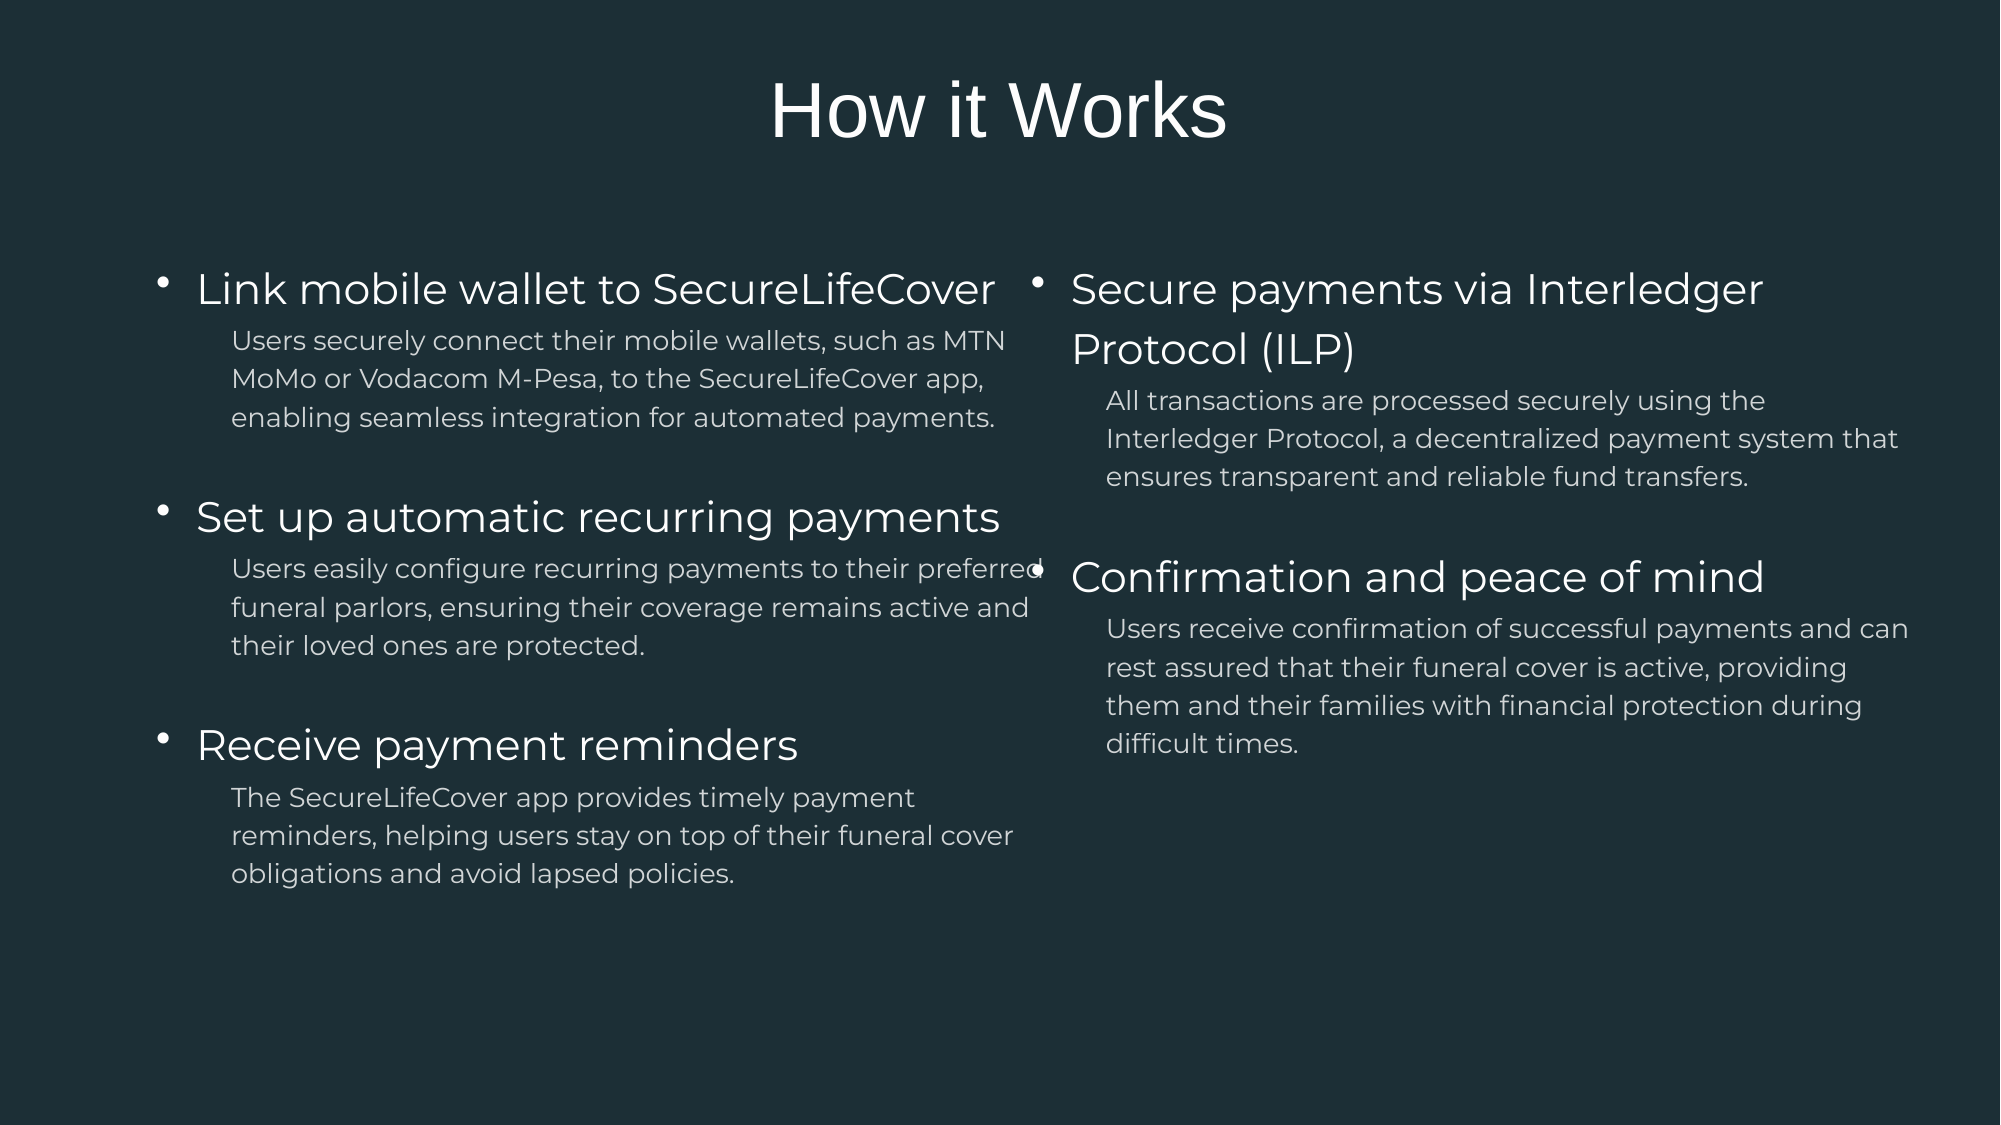

How it Works
Link mobile wallet to SecureLifeCover
Users securely connect their mobile wallets, such as MTN MoMo or Vodacom M-Pesa, to the SecureLifeCover app, enabling seamless integration for automated payments.
Set up automatic recurring payments
Users easily configure recurring payments to their preferred funeral parlors, ensuring their coverage remains active and their loved ones are protected.
Receive payment reminders
The SecureLifeCover app provides timely payment reminders, helping users stay on top of their funeral cover obligations and avoid lapsed policies.
Secure payments via Interledger Protocol (ILP)
All transactions are processed securely using the Interledger Protocol, a decentralized payment system that ensures transparent and reliable fund transfers.
Confirmation and peace of mind
Users receive confirmation of successful payments and can rest assured that their funeral cover is active, providing them and their families with financial protection during difficult times.